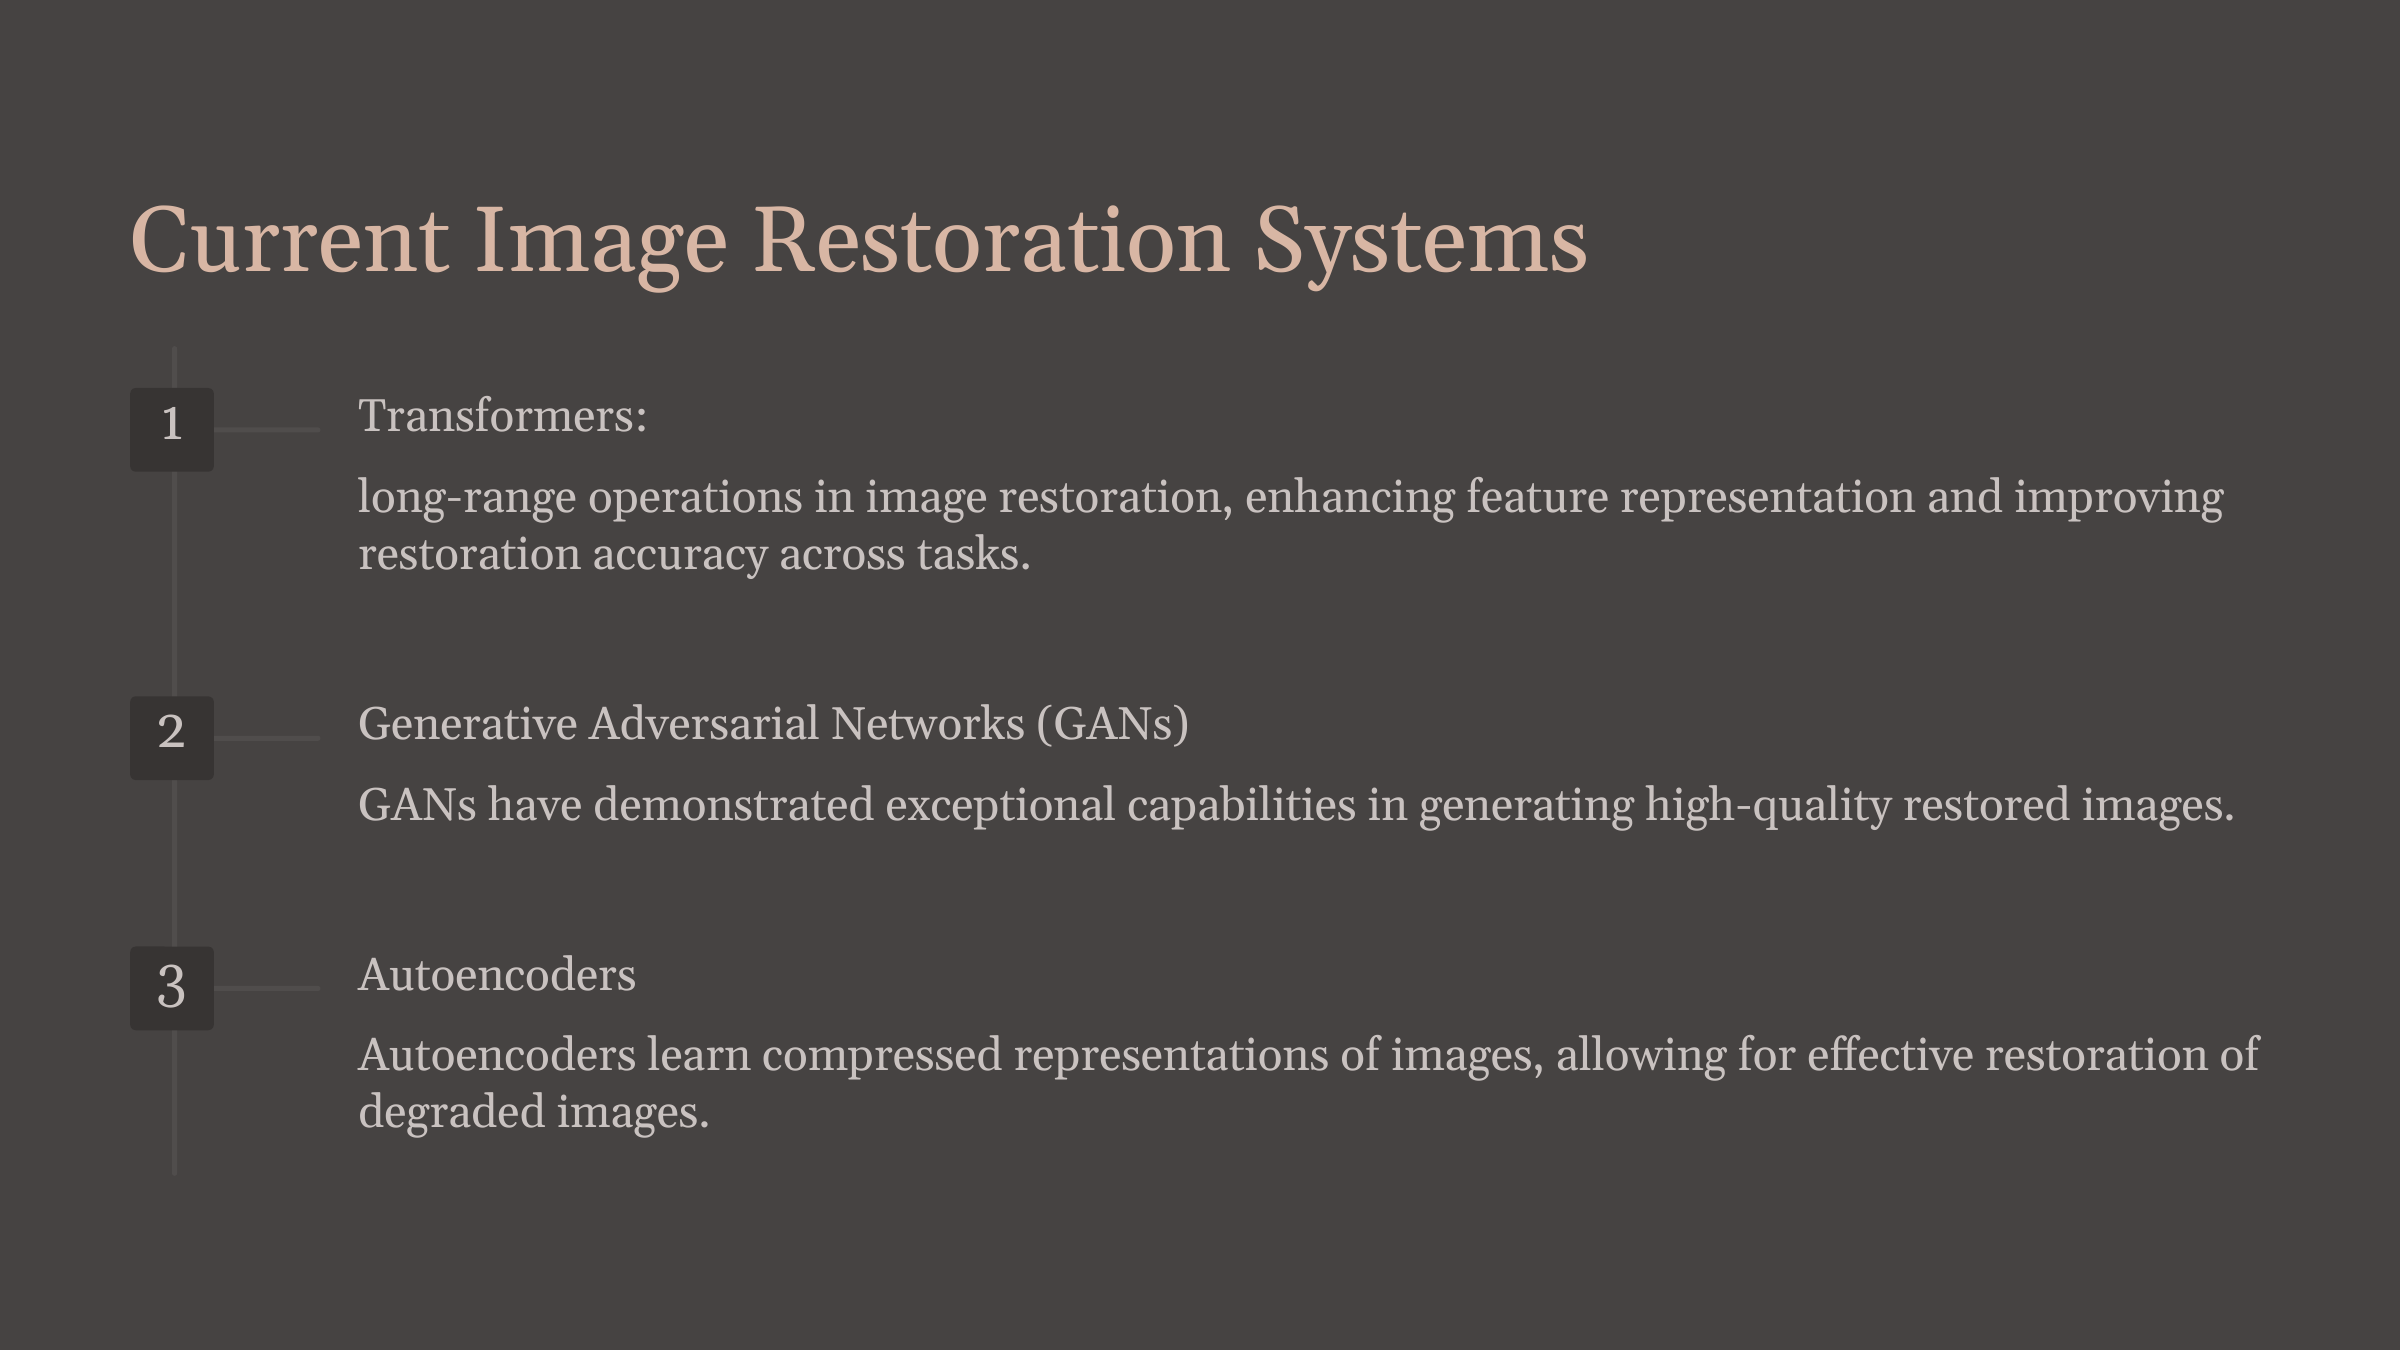

Current Image Restoration Systems

Transformers:

1

long-range operations in image restoration, enhancing feature representation and improving restoration accuracy across tasks.
Generative Adversarial Networks (GANs)

2

GANs have demonstrated exceptional capabilities in generating high-quality restored images.
Autoencoders

3

Autoencoders learn compressed representations of images, allowing for effective restoration of degraded images.